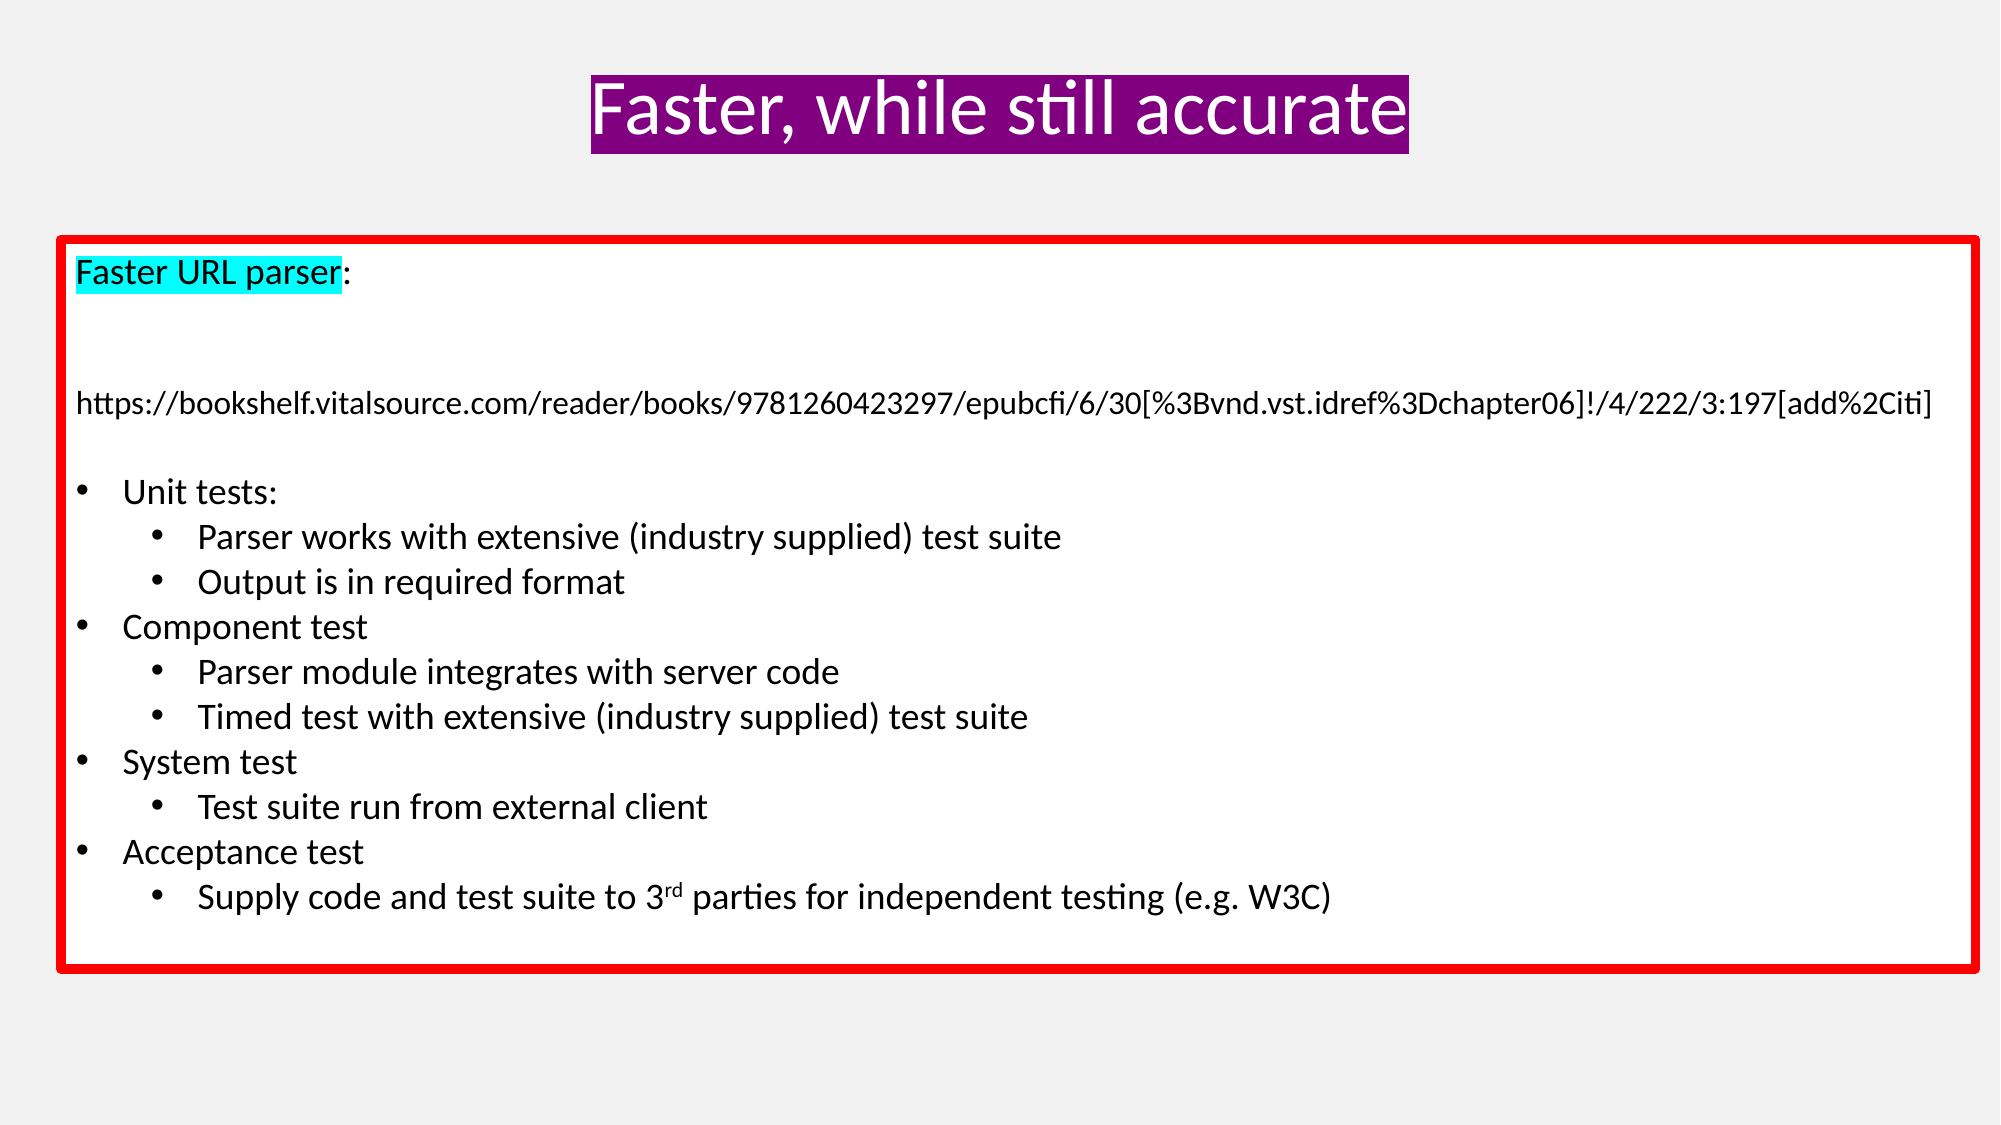

# Faster, while still accurate
Faster URL parser:

https://bookshelf.vitalsource.com/reader/books/9781260423297/epubcfi/6/30[%3Bvnd.vst.idref%3Dchapter06]!/4/222/3:197[add%2Citi]

Unit tests:
Parser works with extensive (industry supplied) test suite
Output is in required format
Component test
Parser module integrates with server code
Timed test with extensive (industry supplied) test suite
System test
Test suite run from external client
Acceptance test
Supply code and test suite to 3rd parties for independent testing (e.g. W3C)